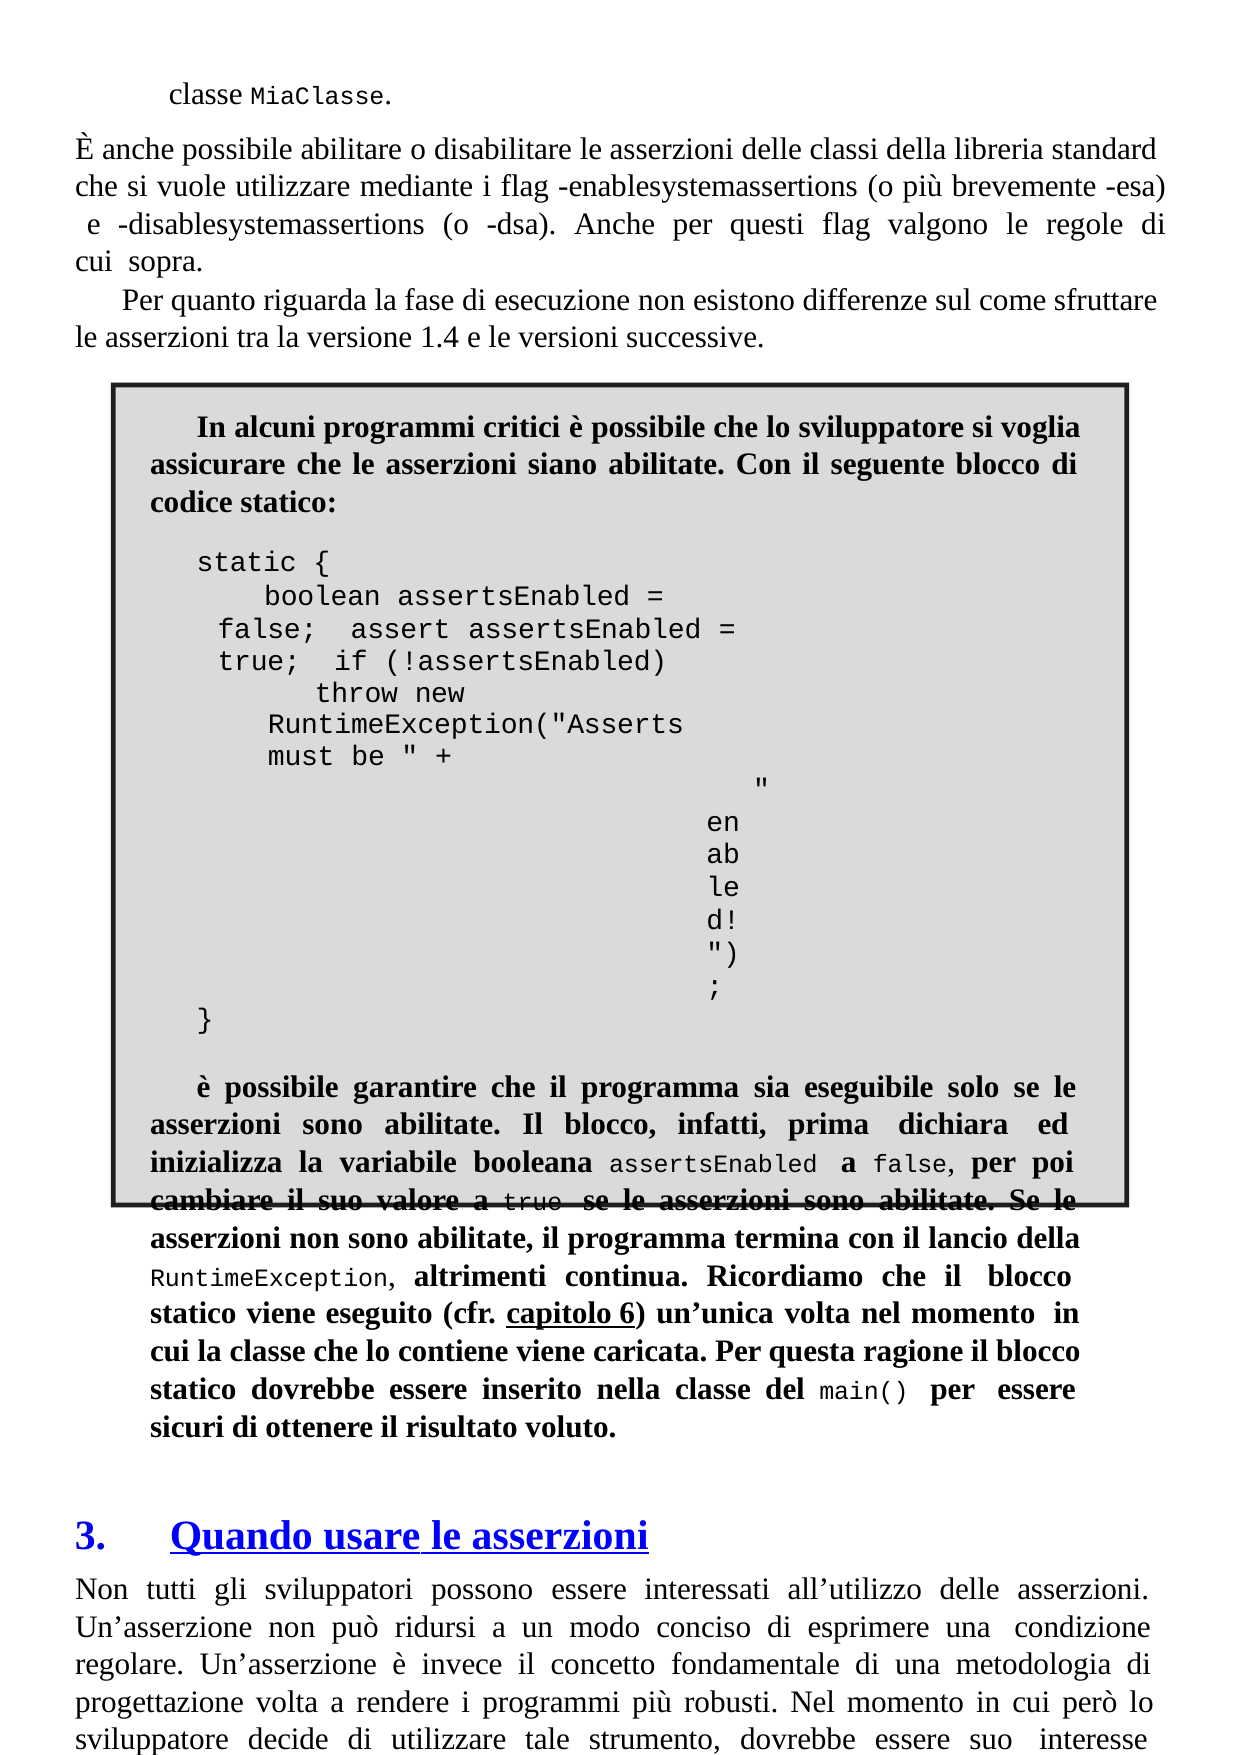

classe MiaClasse.
È anche possibile abilitare o disabilitare le asserzioni delle classi della libreria standard  che si vuole utilizzare mediante i flag -enablesystemassertions (o più brevemente -esa)  e -disablesystemassertions (o -dsa). Anche per questi flag valgono le regole di cui  sopra.
Per quanto riguarda la fase di esecuzione non esistono differenze sul come sfruttare  le asserzioni tra la versione 1.4 e le versioni successive.

In alcuni programmi critici è possibile che lo sviluppatore si voglia  assicurare che le asserzioni siano abilitate. Con il seguente blocco di  codice statico:
static {
boolean assertsEnabled = false;  assert assertsEnabled = true;  if (!assertsEnabled)
throw new RuntimeException("Asserts must be " +
"enabled!");
}

è possibile garantire che il programma sia eseguibile solo se le  asserzioni sono abilitate. Il blocco, infatti, prima dichiara ed  inizializza la variabile booleana assertsEnabled a false, per poi  cambiare il suo valore a true se le asserzioni sono abilitate. Se le  asserzioni non sono abilitate, il programma termina con il lancio della  RuntimeException, altrimenti continua. Ricordiamo che il blocco  statico viene eseguito (cfr. capitolo 6) un’unica volta nel momento in  cui la classe che lo contiene viene caricata. Per questa ragione il blocco  statico dovrebbe essere inserito nella classe del main() per essere  sicuri di ottenere il risultato voluto.

Quando usare le asserzioni
Non tutti gli sviluppatori possono essere interessati all’utilizzo delle asserzioni.  Un’asserzione non può ridursi a un modo conciso di esprimere una condizione  regolare. Un’asserzione è invece il concetto fondamentale di una metodologia di  progettazione volta a rendere i programmi più robusti. Nel momento in cui però lo  sviluppatore decide di utilizzare tale strumento, dovrebbe essere suo interesse  utilizzarlo correttamente. I seguenti consigli derivano dall’esperienza e dallo studio  dell’autore sui testi relativi alle asserzioni.

Consiglio 1